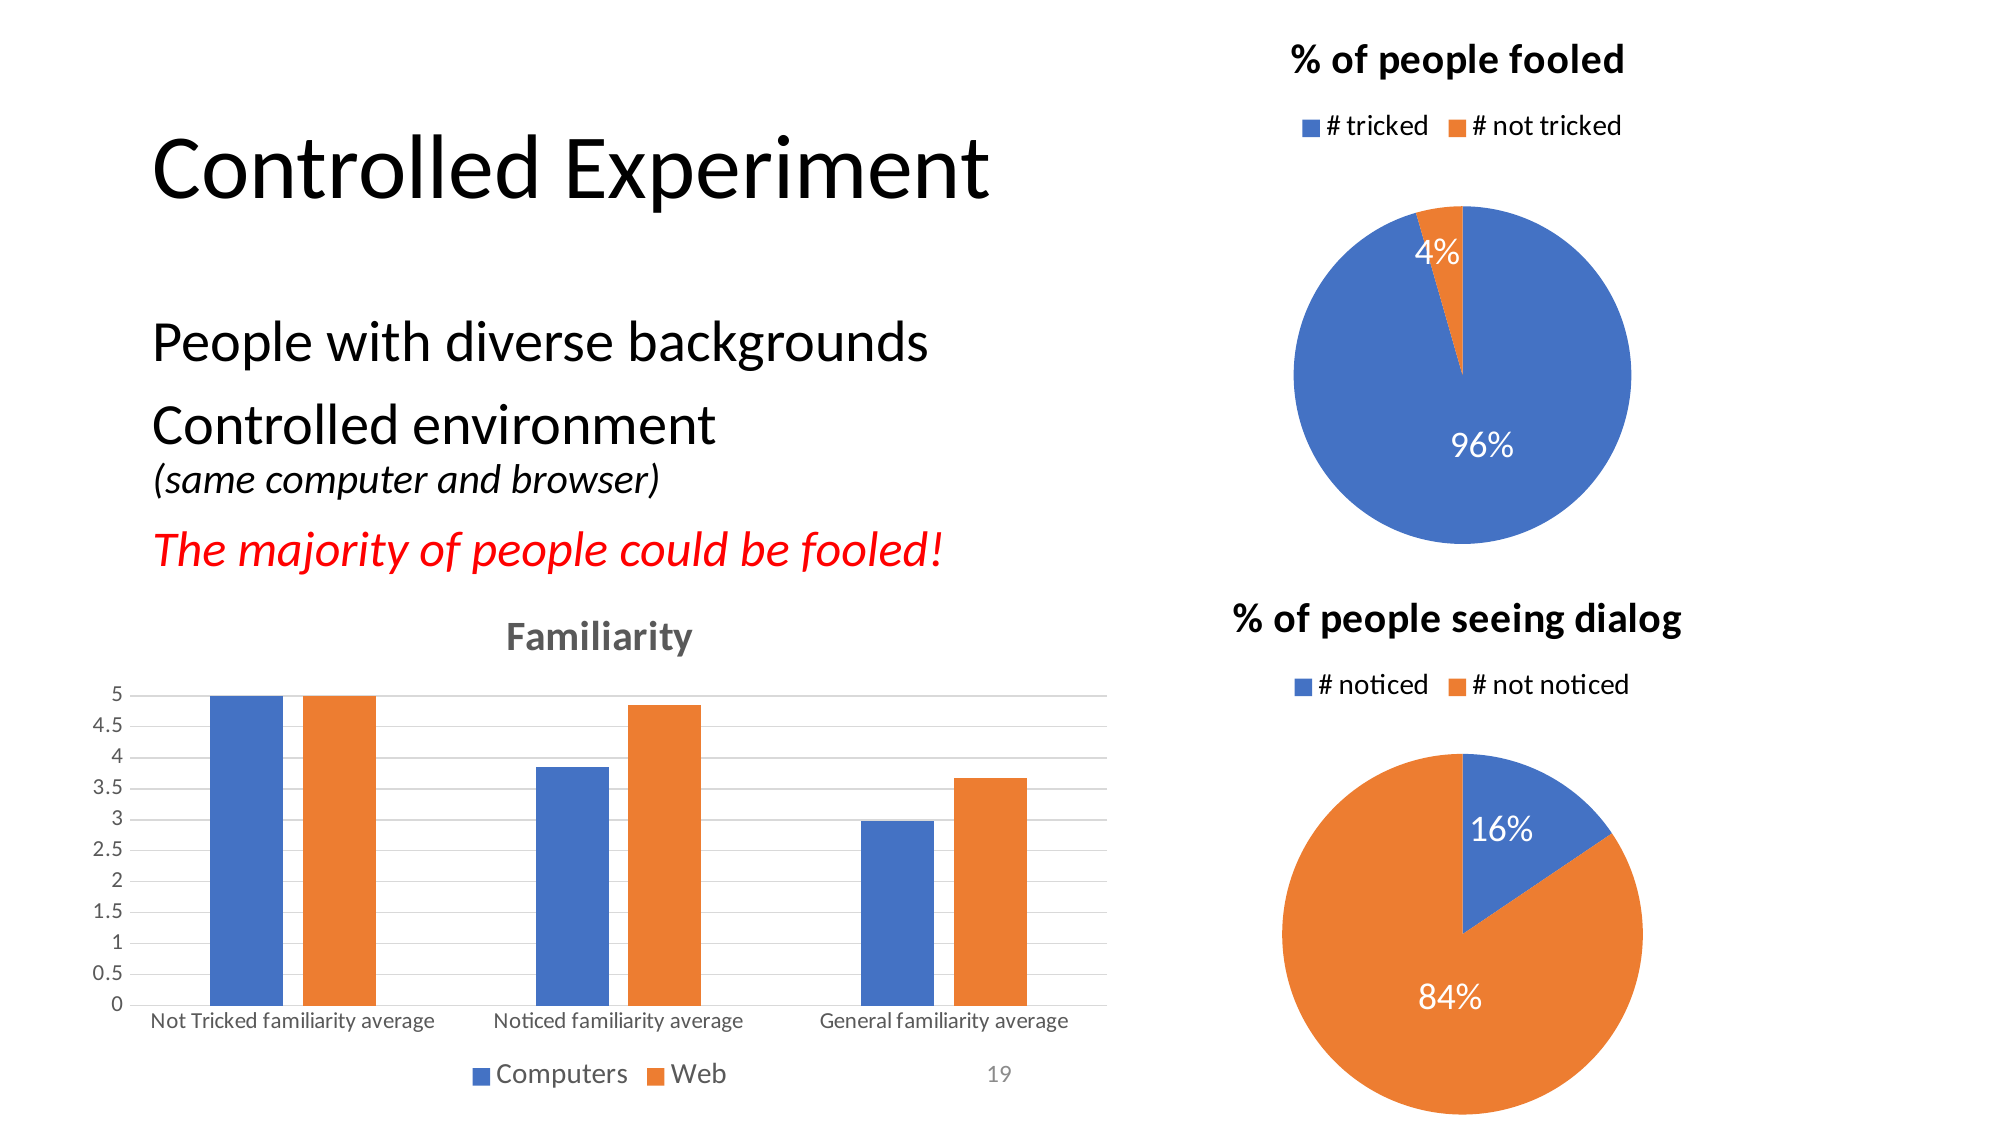

### Chart: % of people fooled

| Category | % of people fooled | All |
|---|---|---|
| # tricked | 43.0 | 13.0 |
| # not tricked | 2.0 | 4.0 |
# Controlled Experiment
People with diverse backgrounds
Controlled environment
(same computer and browser)
The majority of people could be fooled!

### Chart: % of people seeing dialog

| Category | % of people seeing dialog | All |
|---|---|---|
| # noticed | 7.0 | 13.0 |
| # not noticed | 38.0 | 4.0 |

### Chart: Familiarity

| Category | Computers | Web |
|---|---|---|
| Not Tricked familiarity average | 5.0 | 5.0 |
| Noticed familiarity average | 3.857142857142857 | 4.857142857142857 |
| General familiarity average | 2.977777777777778 | 3.6666666666666665 |
19